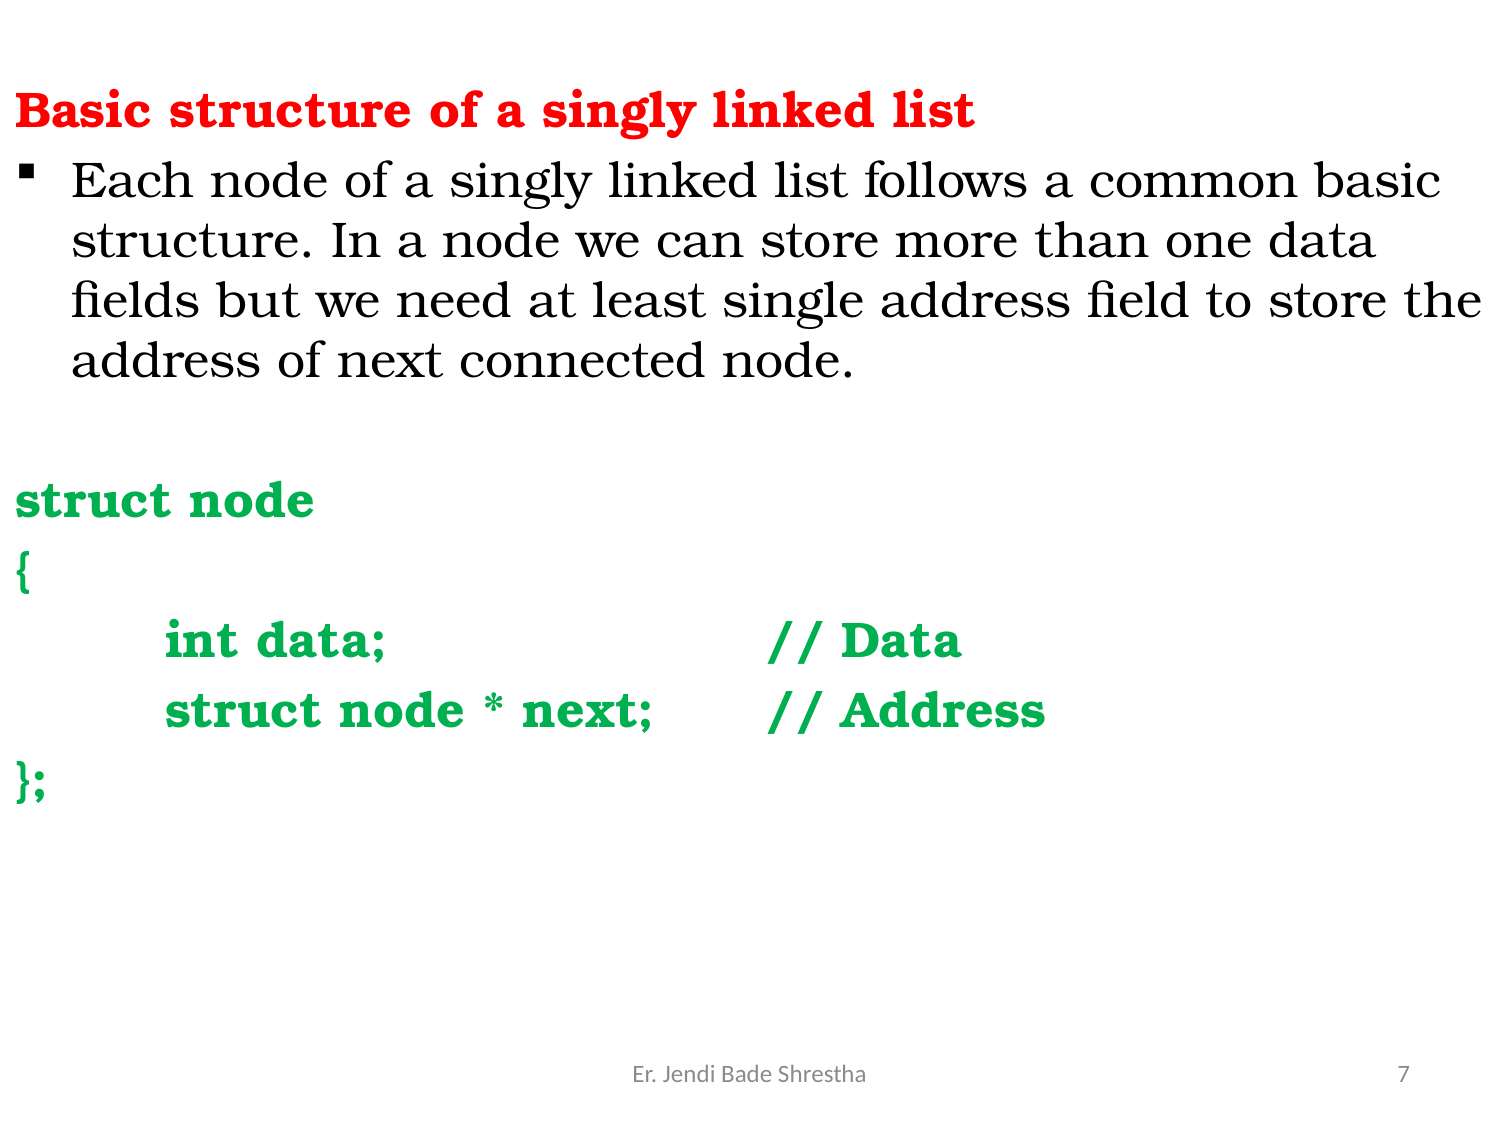

Basic structure of a singly linked list
Each node of a singly linked list follows a common basic structure. In a node we can store more than one data fields but we need at least single address field to store the address of next connected node.

struct node
{
	int data; 			// Data
	struct node * next; 	// Address
};

Er. Jendi Bade Shrestha
7